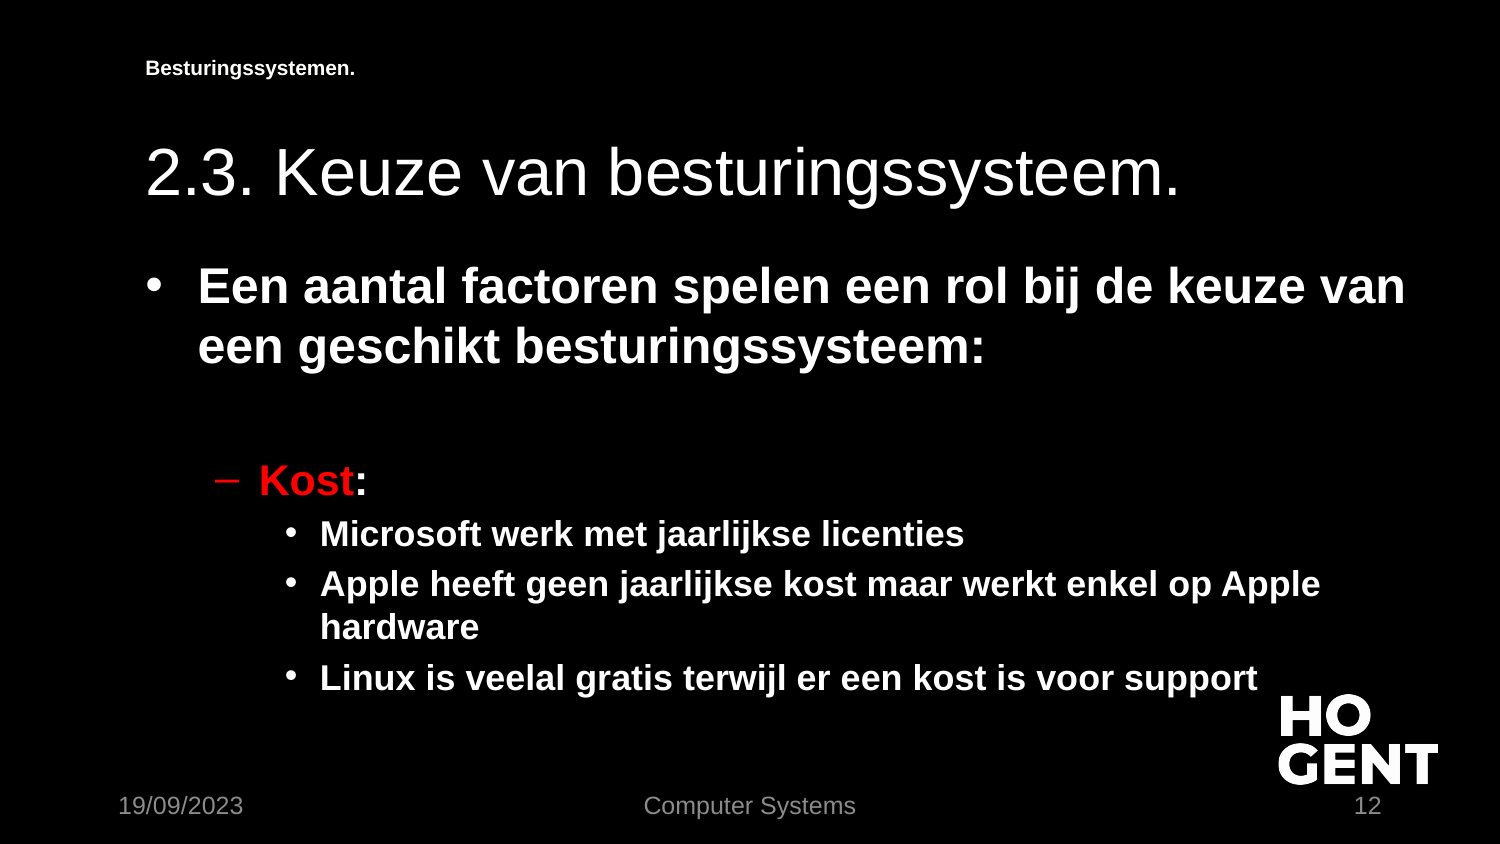

Besturingssystemen.
# 2.3. Keuze van besturingssysteem.
Een aantal factoren spelen een rol bij de keuze van een geschikt besturingssysteem:

Kost:
Microsoft werk met jaarlijkse licenties
Apple heeft geen jaarlijkse kost maar werkt enkel op Apple hardware
Linux is veelal gratis terwijl er een kost is voor support
19/09/2023
Computer Systems
12